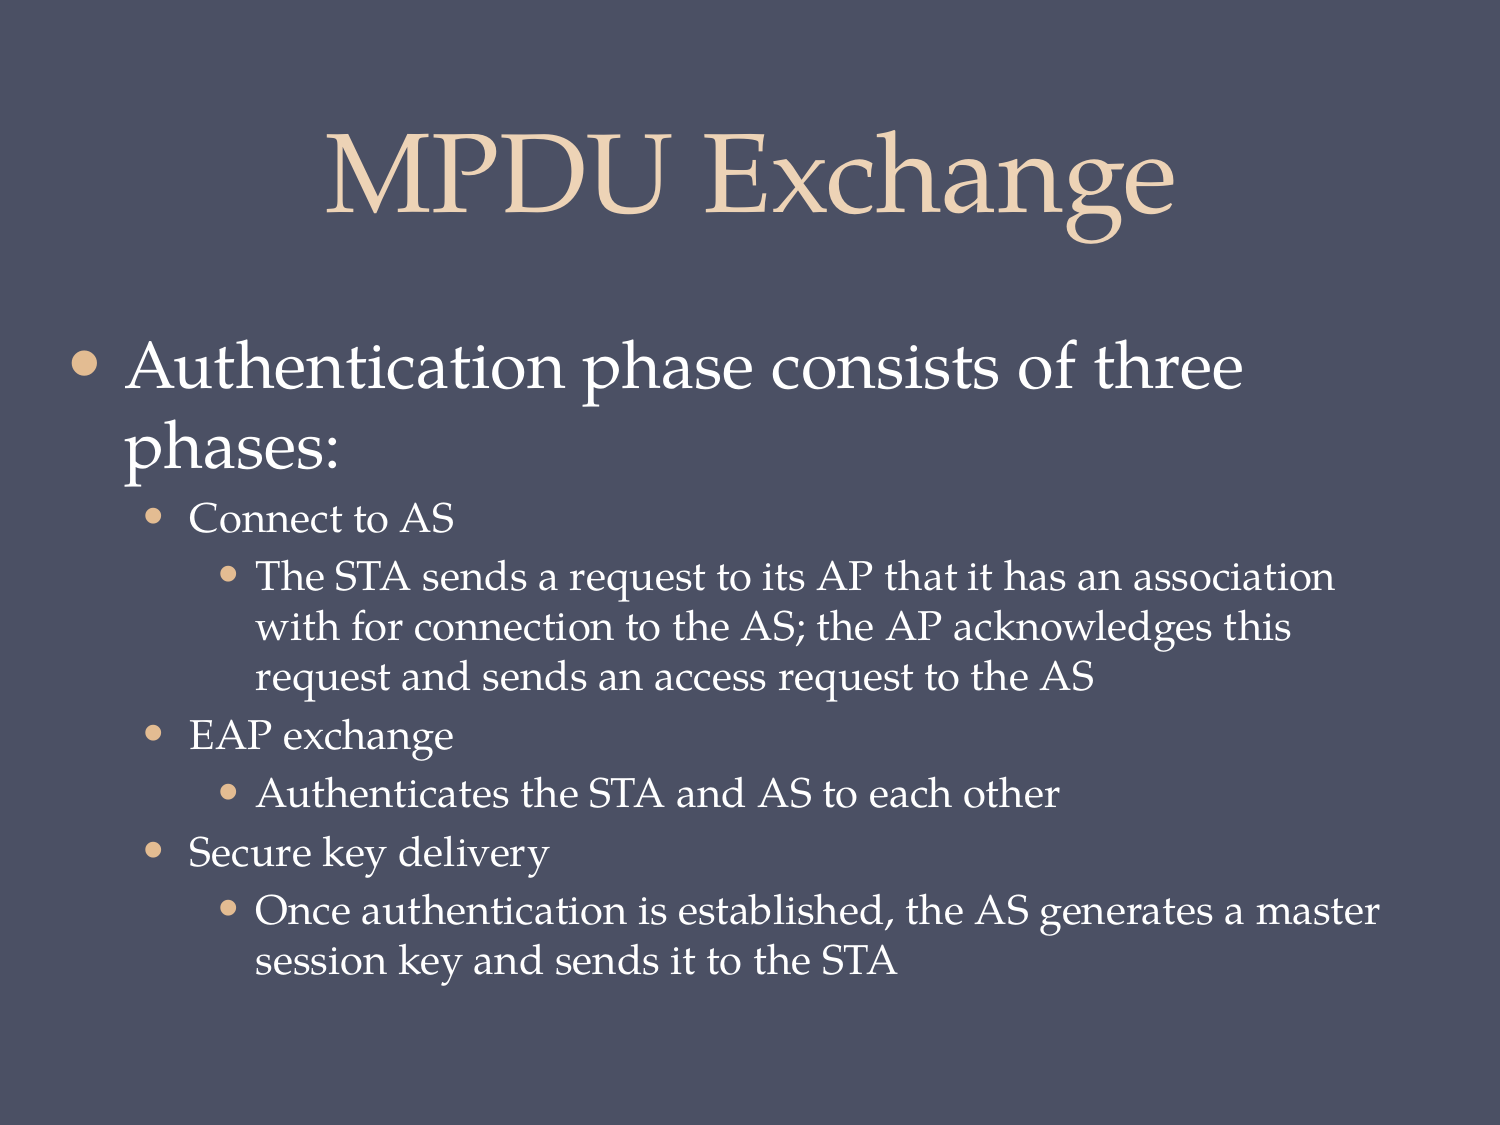

# MPDU Exchange
Authentication phase consists of three phases:
Connect to AS
The STA sends a request to its AP that it has an association with for connection to the AS; the AP acknowledges this request and sends an access request to the AS
EAP exchange
Authenticates the STA and AS to each other
Secure key delivery
Once authentication is established, the AS generates a master session key and sends it to the STA